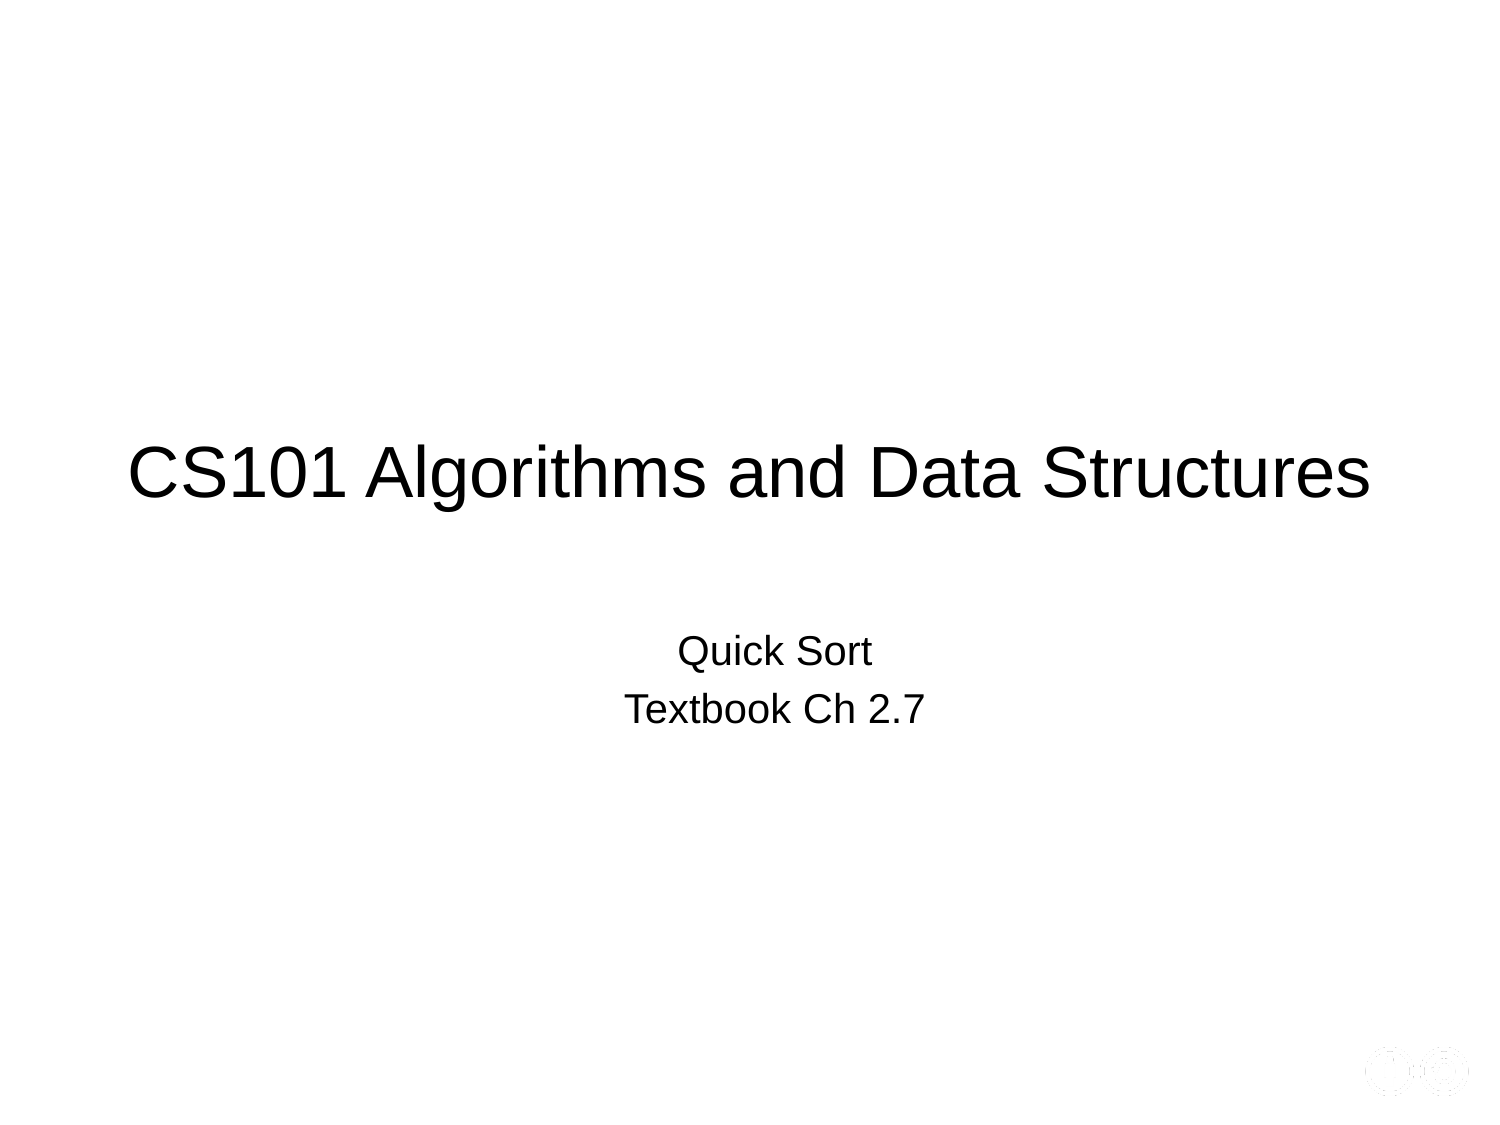

# CS101 Algorithms and Data Structures

Quick Sort
Textbook Ch 2.7